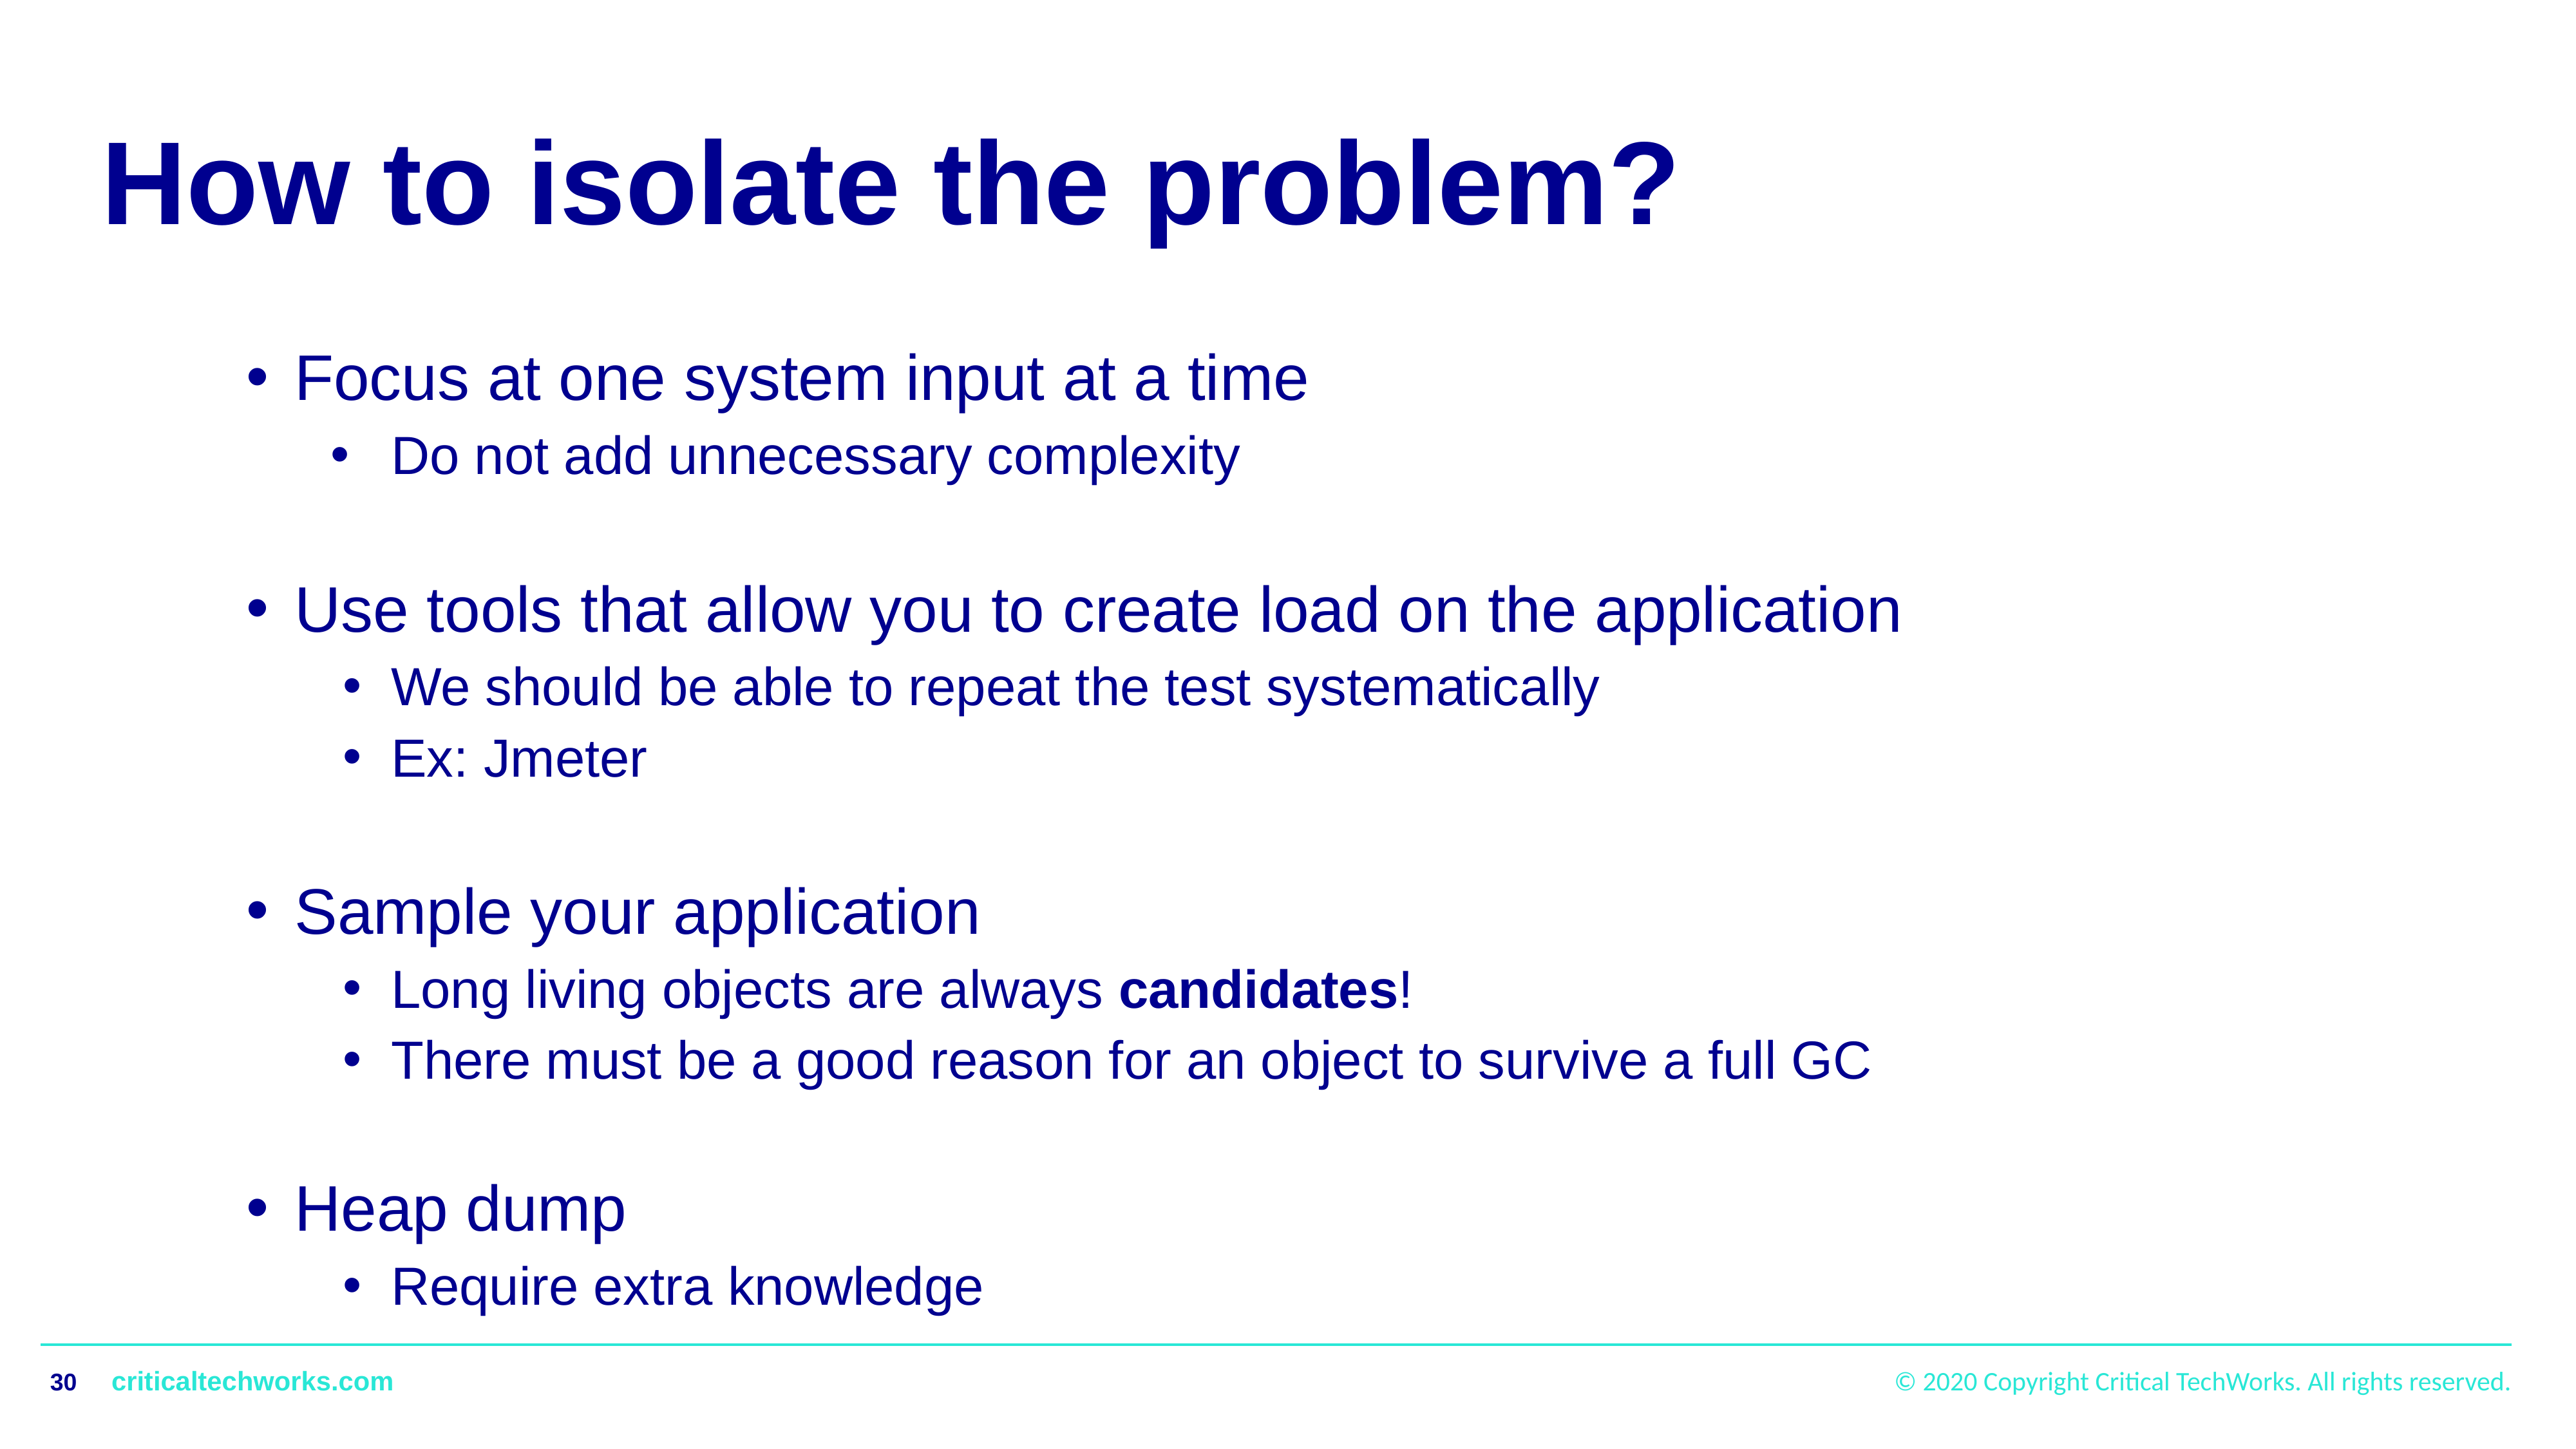

# How to isolate the problem?
Focus at one system input at a time
Do not add unnecessary complexity

Use tools that allow you to create load on the application
We should be able to repeat the test systematically
Ex: Jmeter

Sample your application
Long living objects are always candidates!
There must be a good reason for an object to survive a full GC

Heap dump
Require extra knowledge